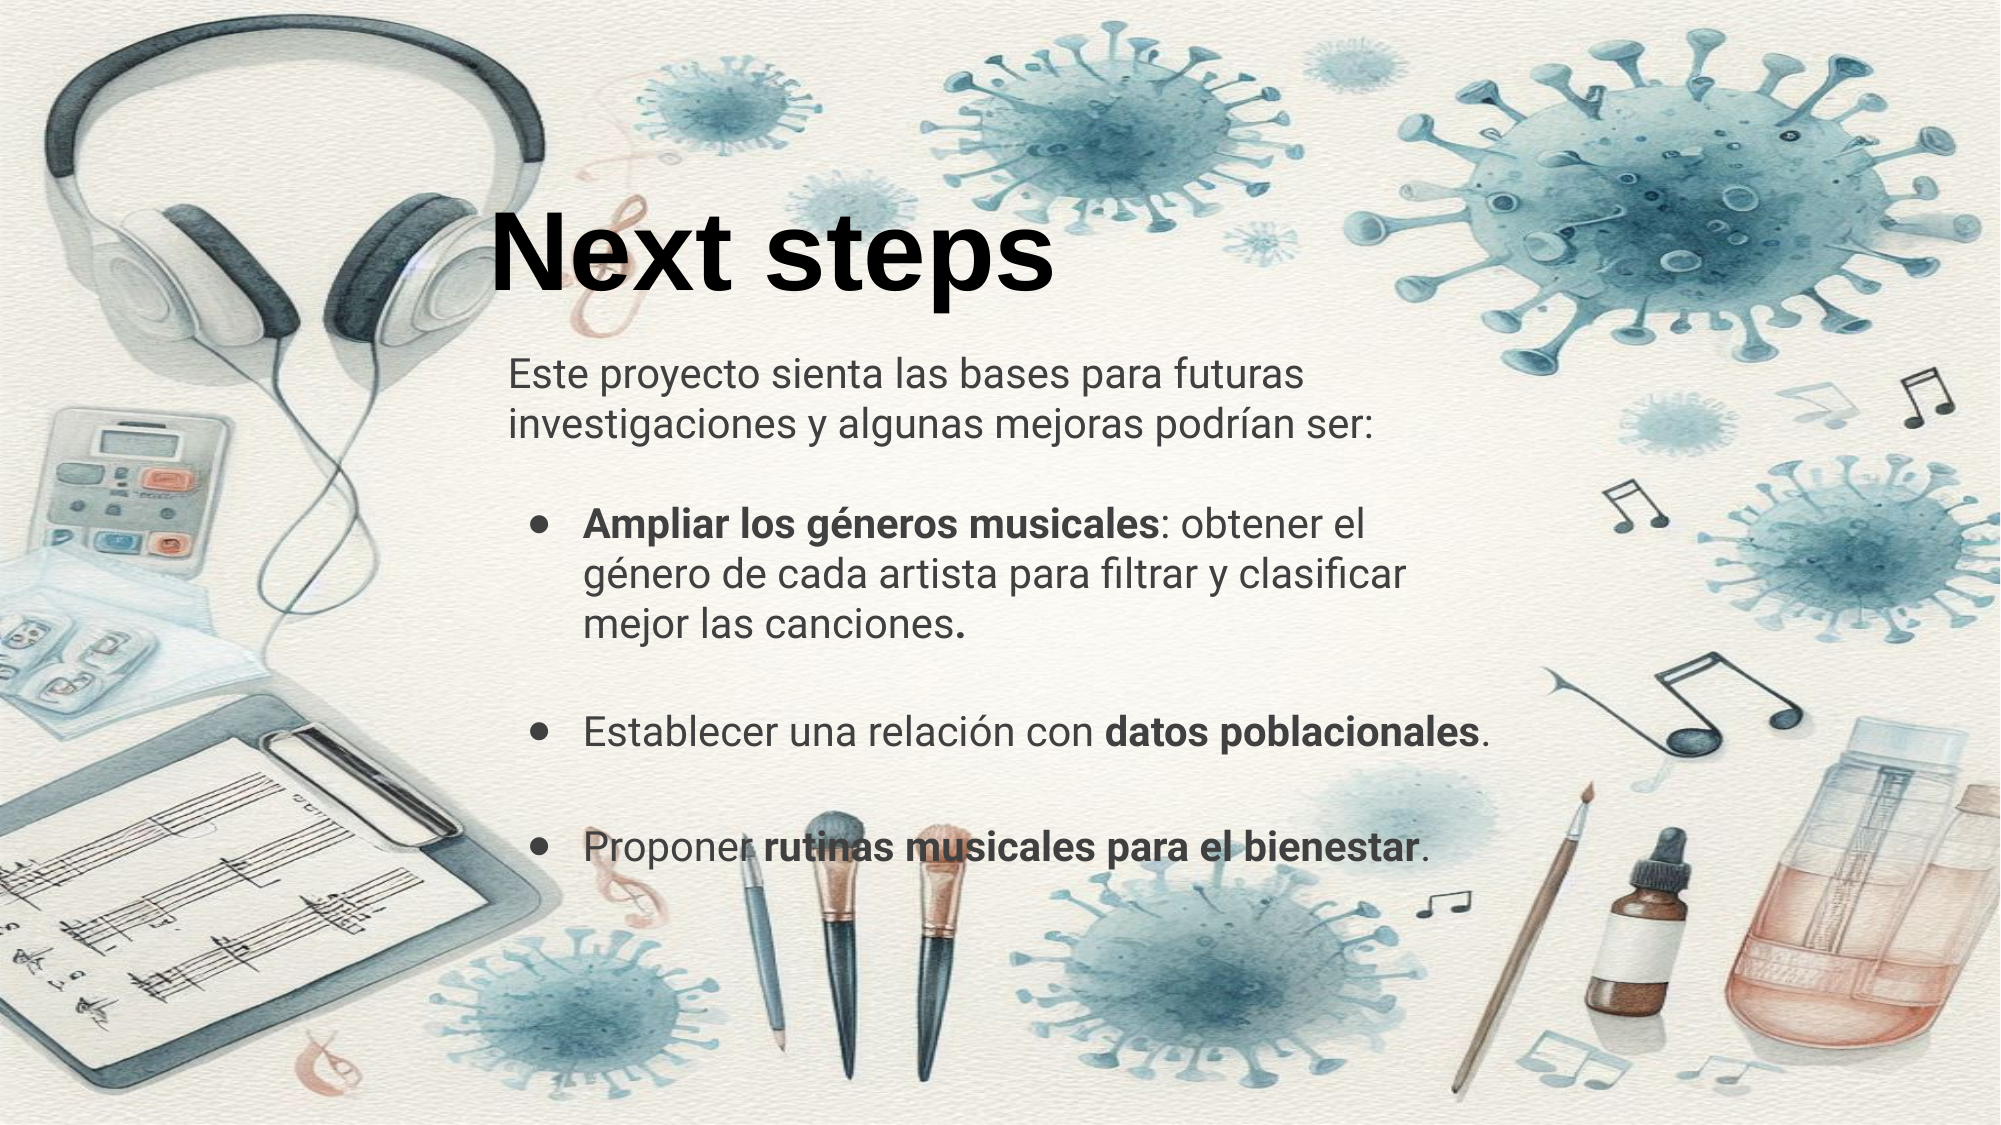

Next steps
Este proyecto sienta las bases para futuras investigaciones y algunas mejoras podrían ser:

Ampliar los géneros musicales: obtener el género de cada artista para filtrar y clasificar mejor las canciones.

Establecer una relación con datos poblacionales.

Proponer rutinas musicales para el bienestar.